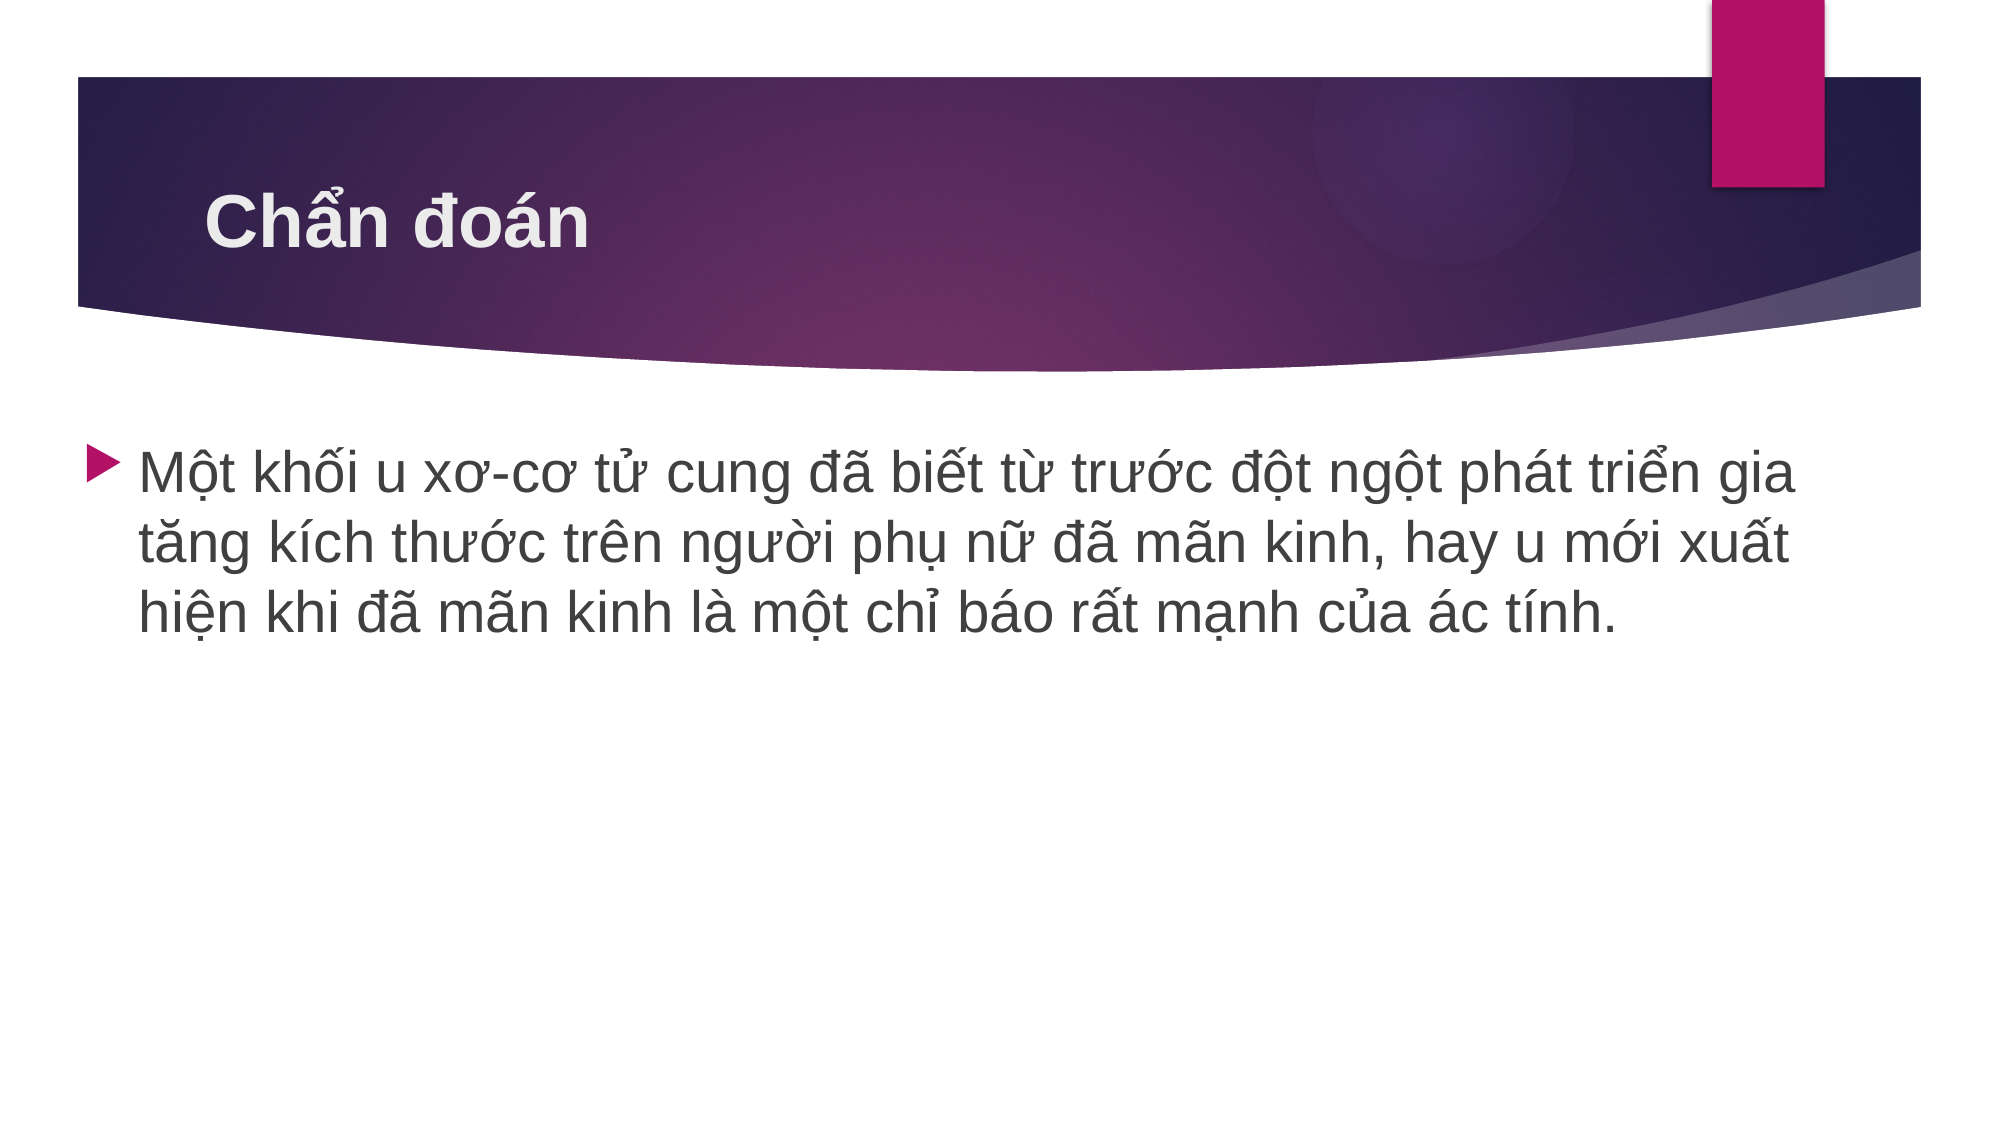

# Chẩn đoán
Một khối u xơ-cơ tử cung đã biết từ trước đột ngột phát triển gia tăng kích thước trên người phụ nữ đã mãn kinh, hay u mới xuất hiện khi đã mãn kinh là một chỉ báo rất mạnh của ác tính.